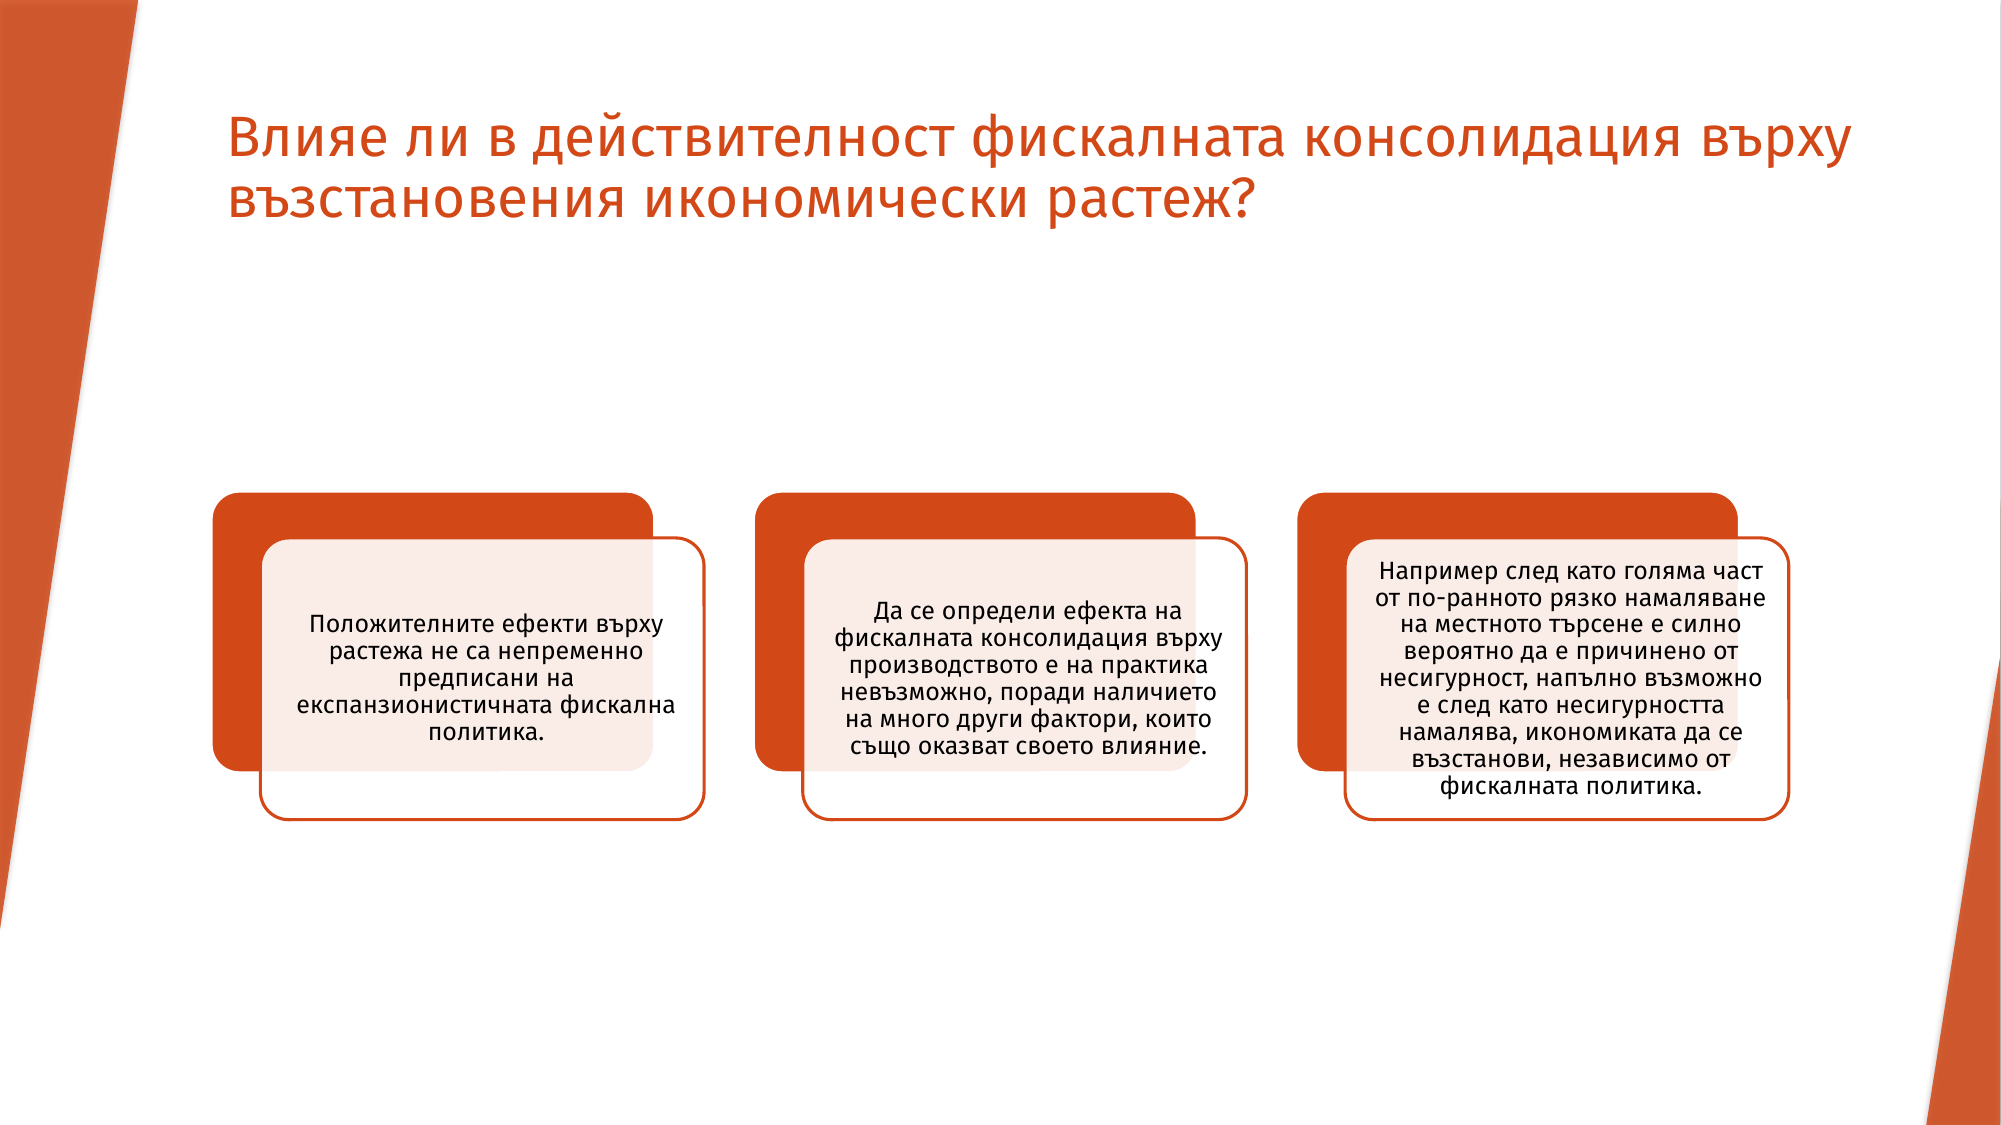

# Влияе ли в действителност фискалната консолидация върху възстановения икономически растеж?
Положителните ефекти върху растежа не са непременно предписани на експанзионистичната фискална политика.
Да се определи ефекта на фискалната консолидация върху производството е на практика невъзможно, поради наличието на много други фактори, които също оказват своето влияние.
Например след като голяма част от по-ранното рязко намаляване на местното търсене е силно вероятно да е причинено от несигурност, напълно възможно е след като несигурността намалява, икономиката да се възстанови, независимо от фискалната политика.